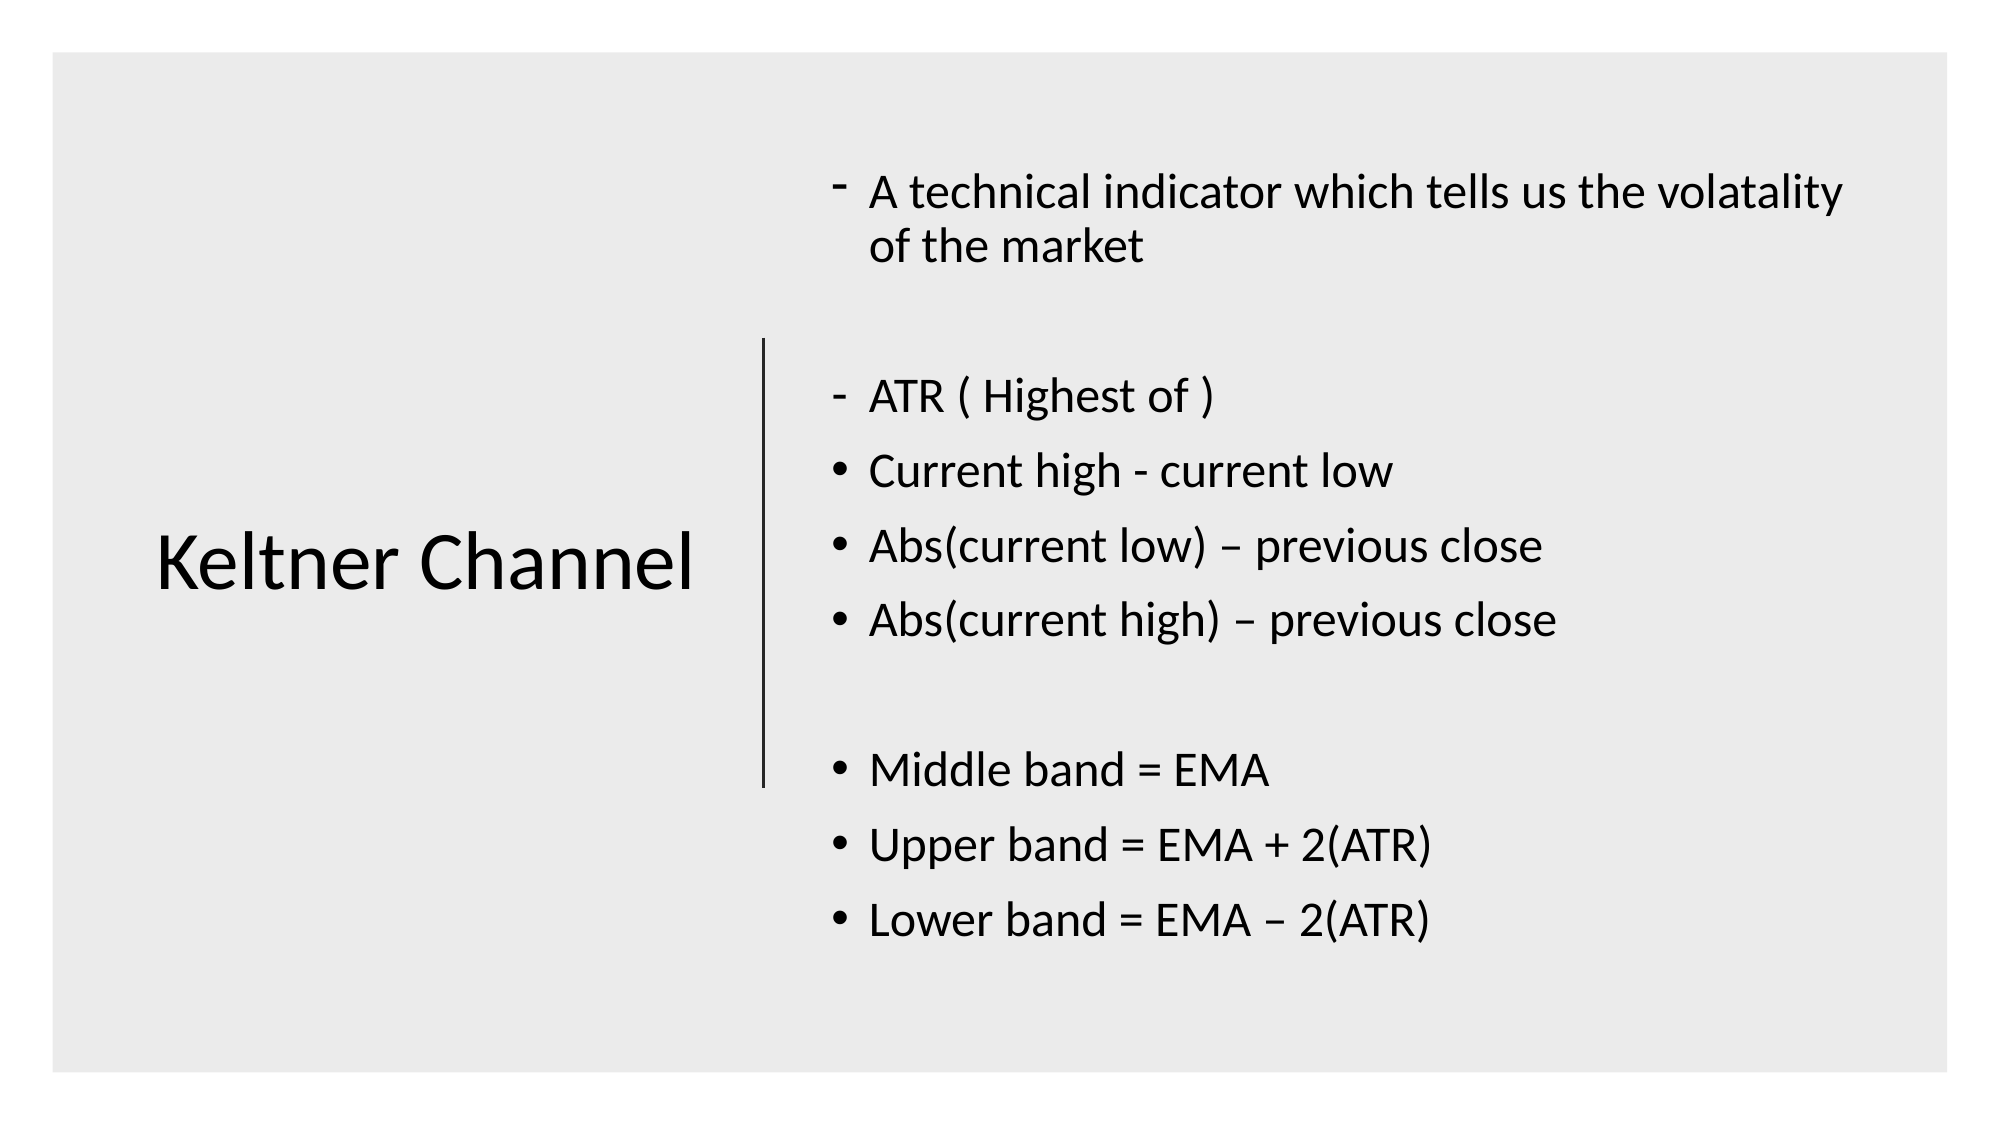

# Keltner Channel
A technical indicator which tells us the volatality of the market

ATR ( Highest of )
Current high - current low
Abs(current low) – previous close
Abs(current high) – previous close

Middle band = EMA
Upper band = EMA + 2(ATR)
Lower band = EMA – 2(ATR)